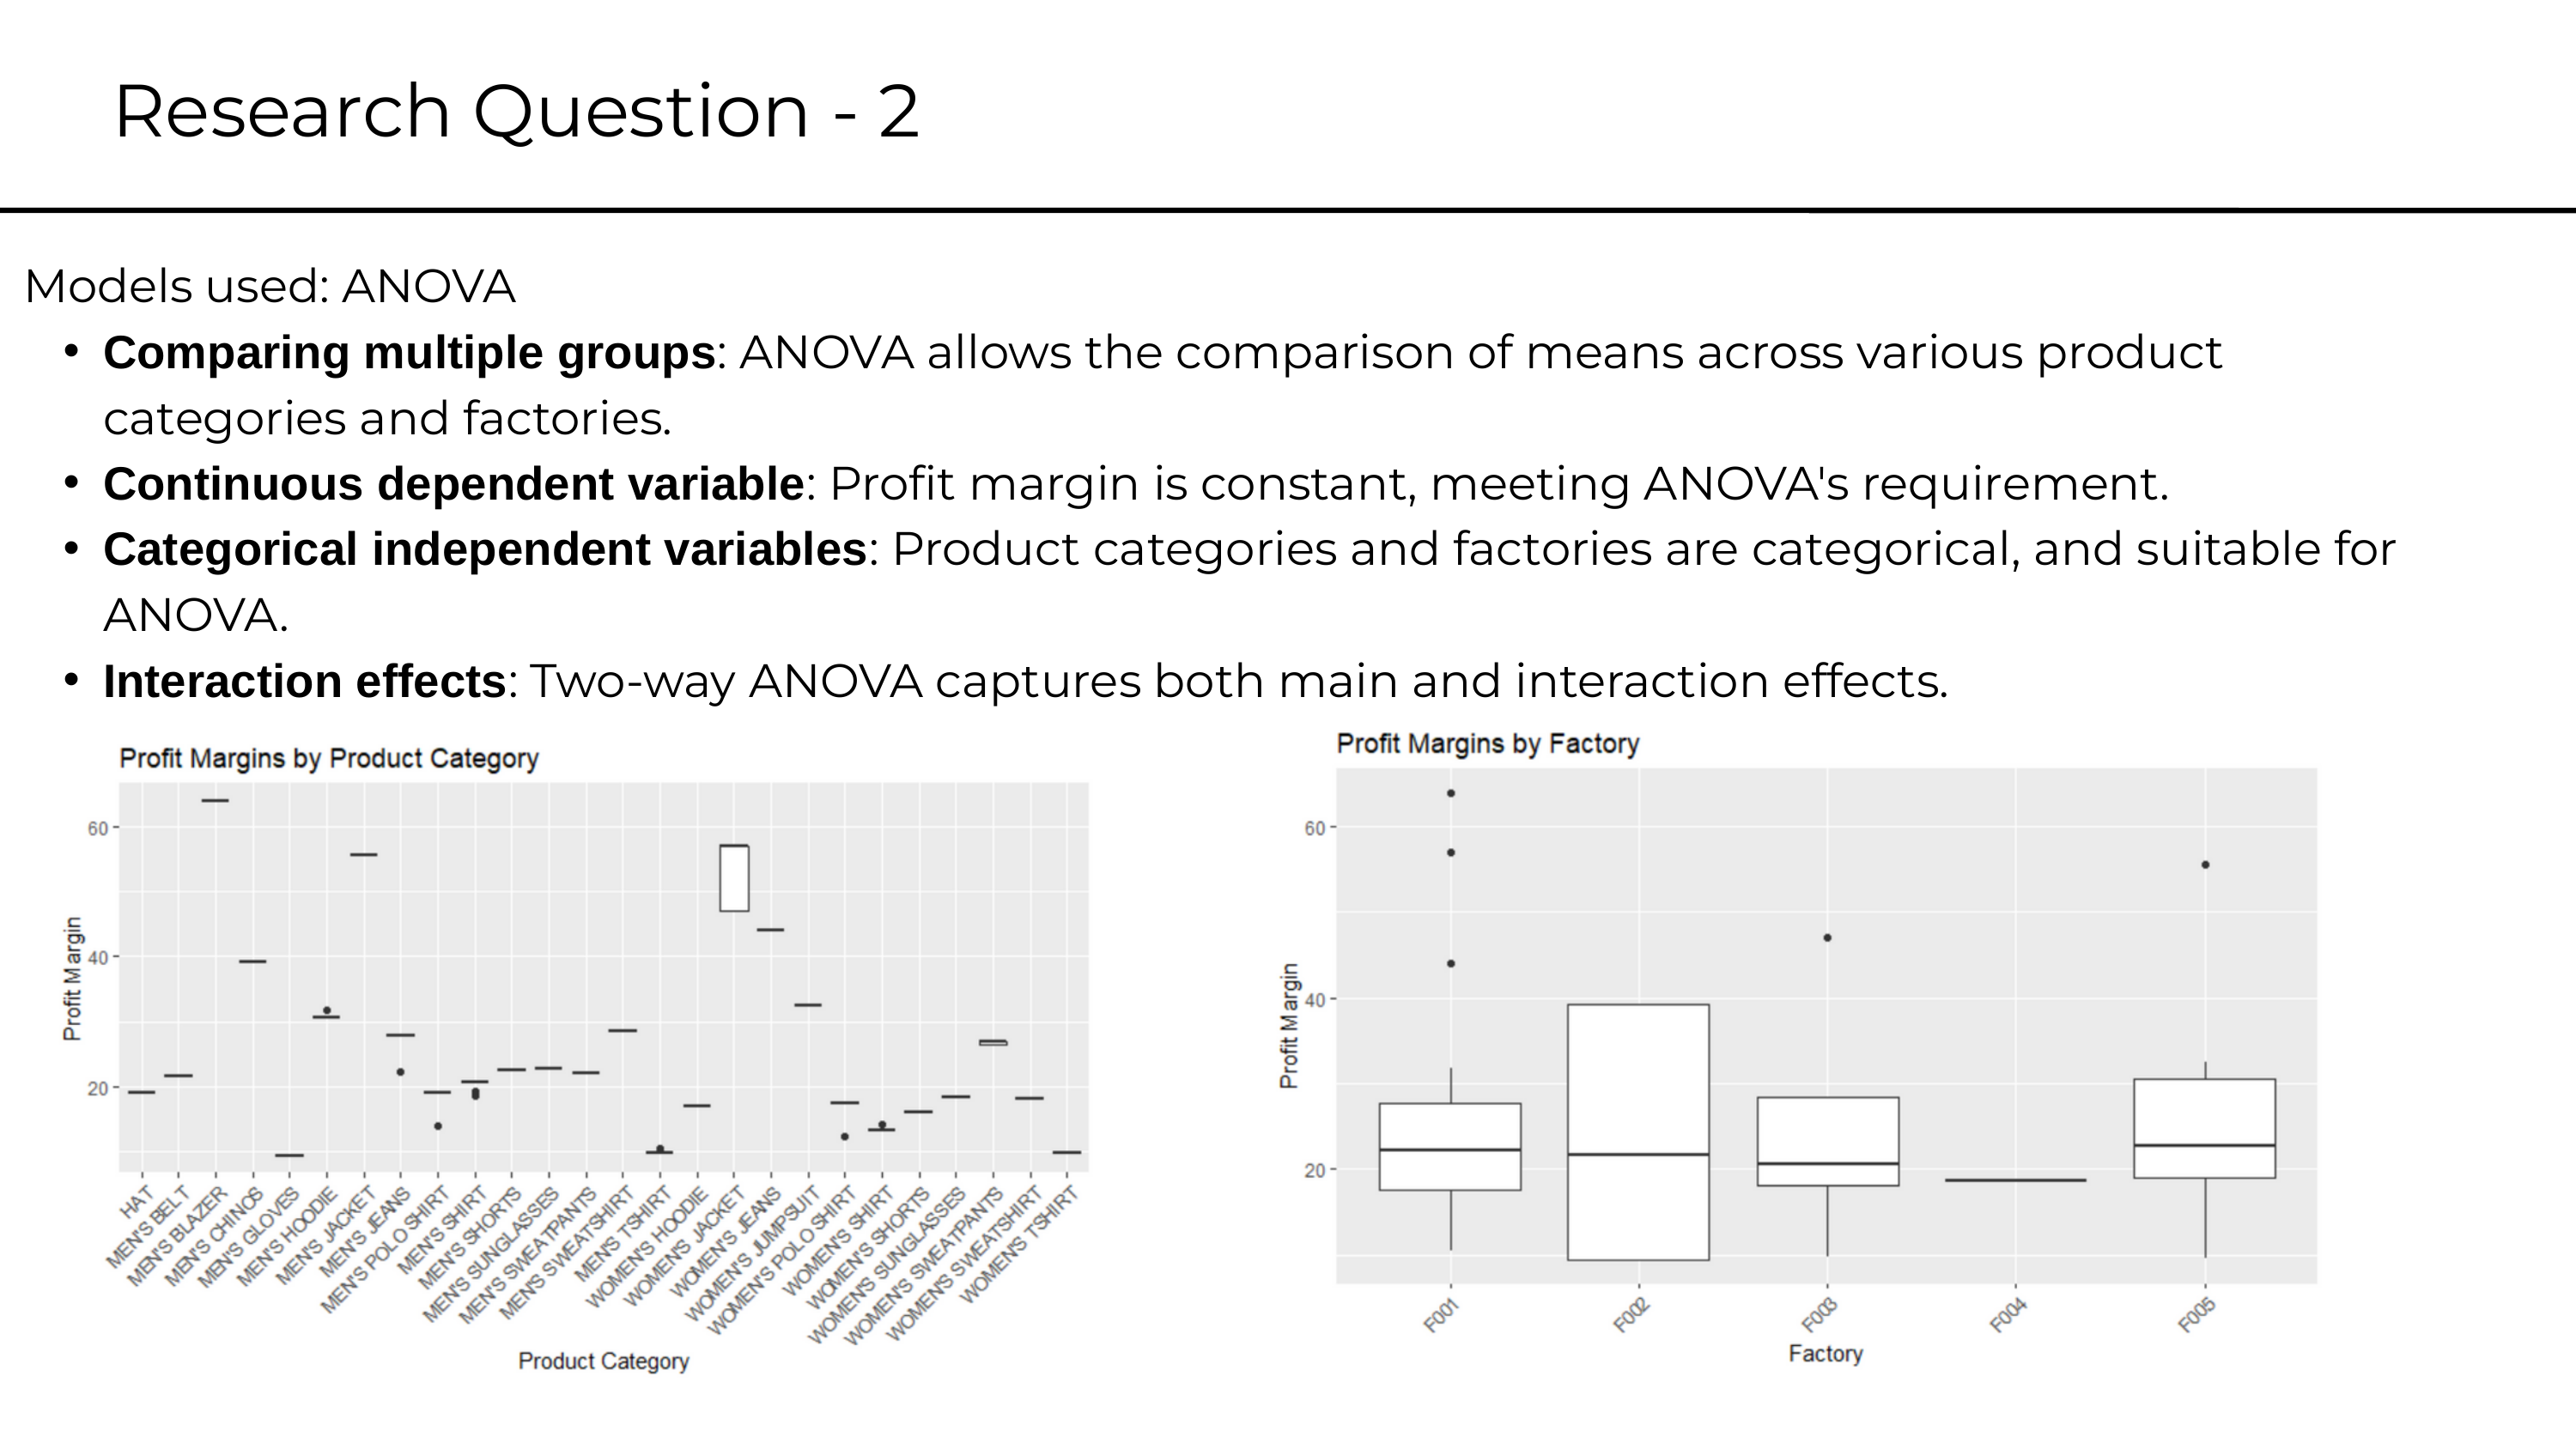

Research Question - 2

Models used: ANOVA
Comparing multiple groups: ANOVA allows the comparison of means across various product categories and factories.
Continuous dependent variable: Profit margin is constant, meeting ANOVA's requirement.
Categorical independent variables: Product categories and factories are categorical, and suitable for ANOVA.
Interaction effects: Two-way ANOVA captures both main and interaction effects.